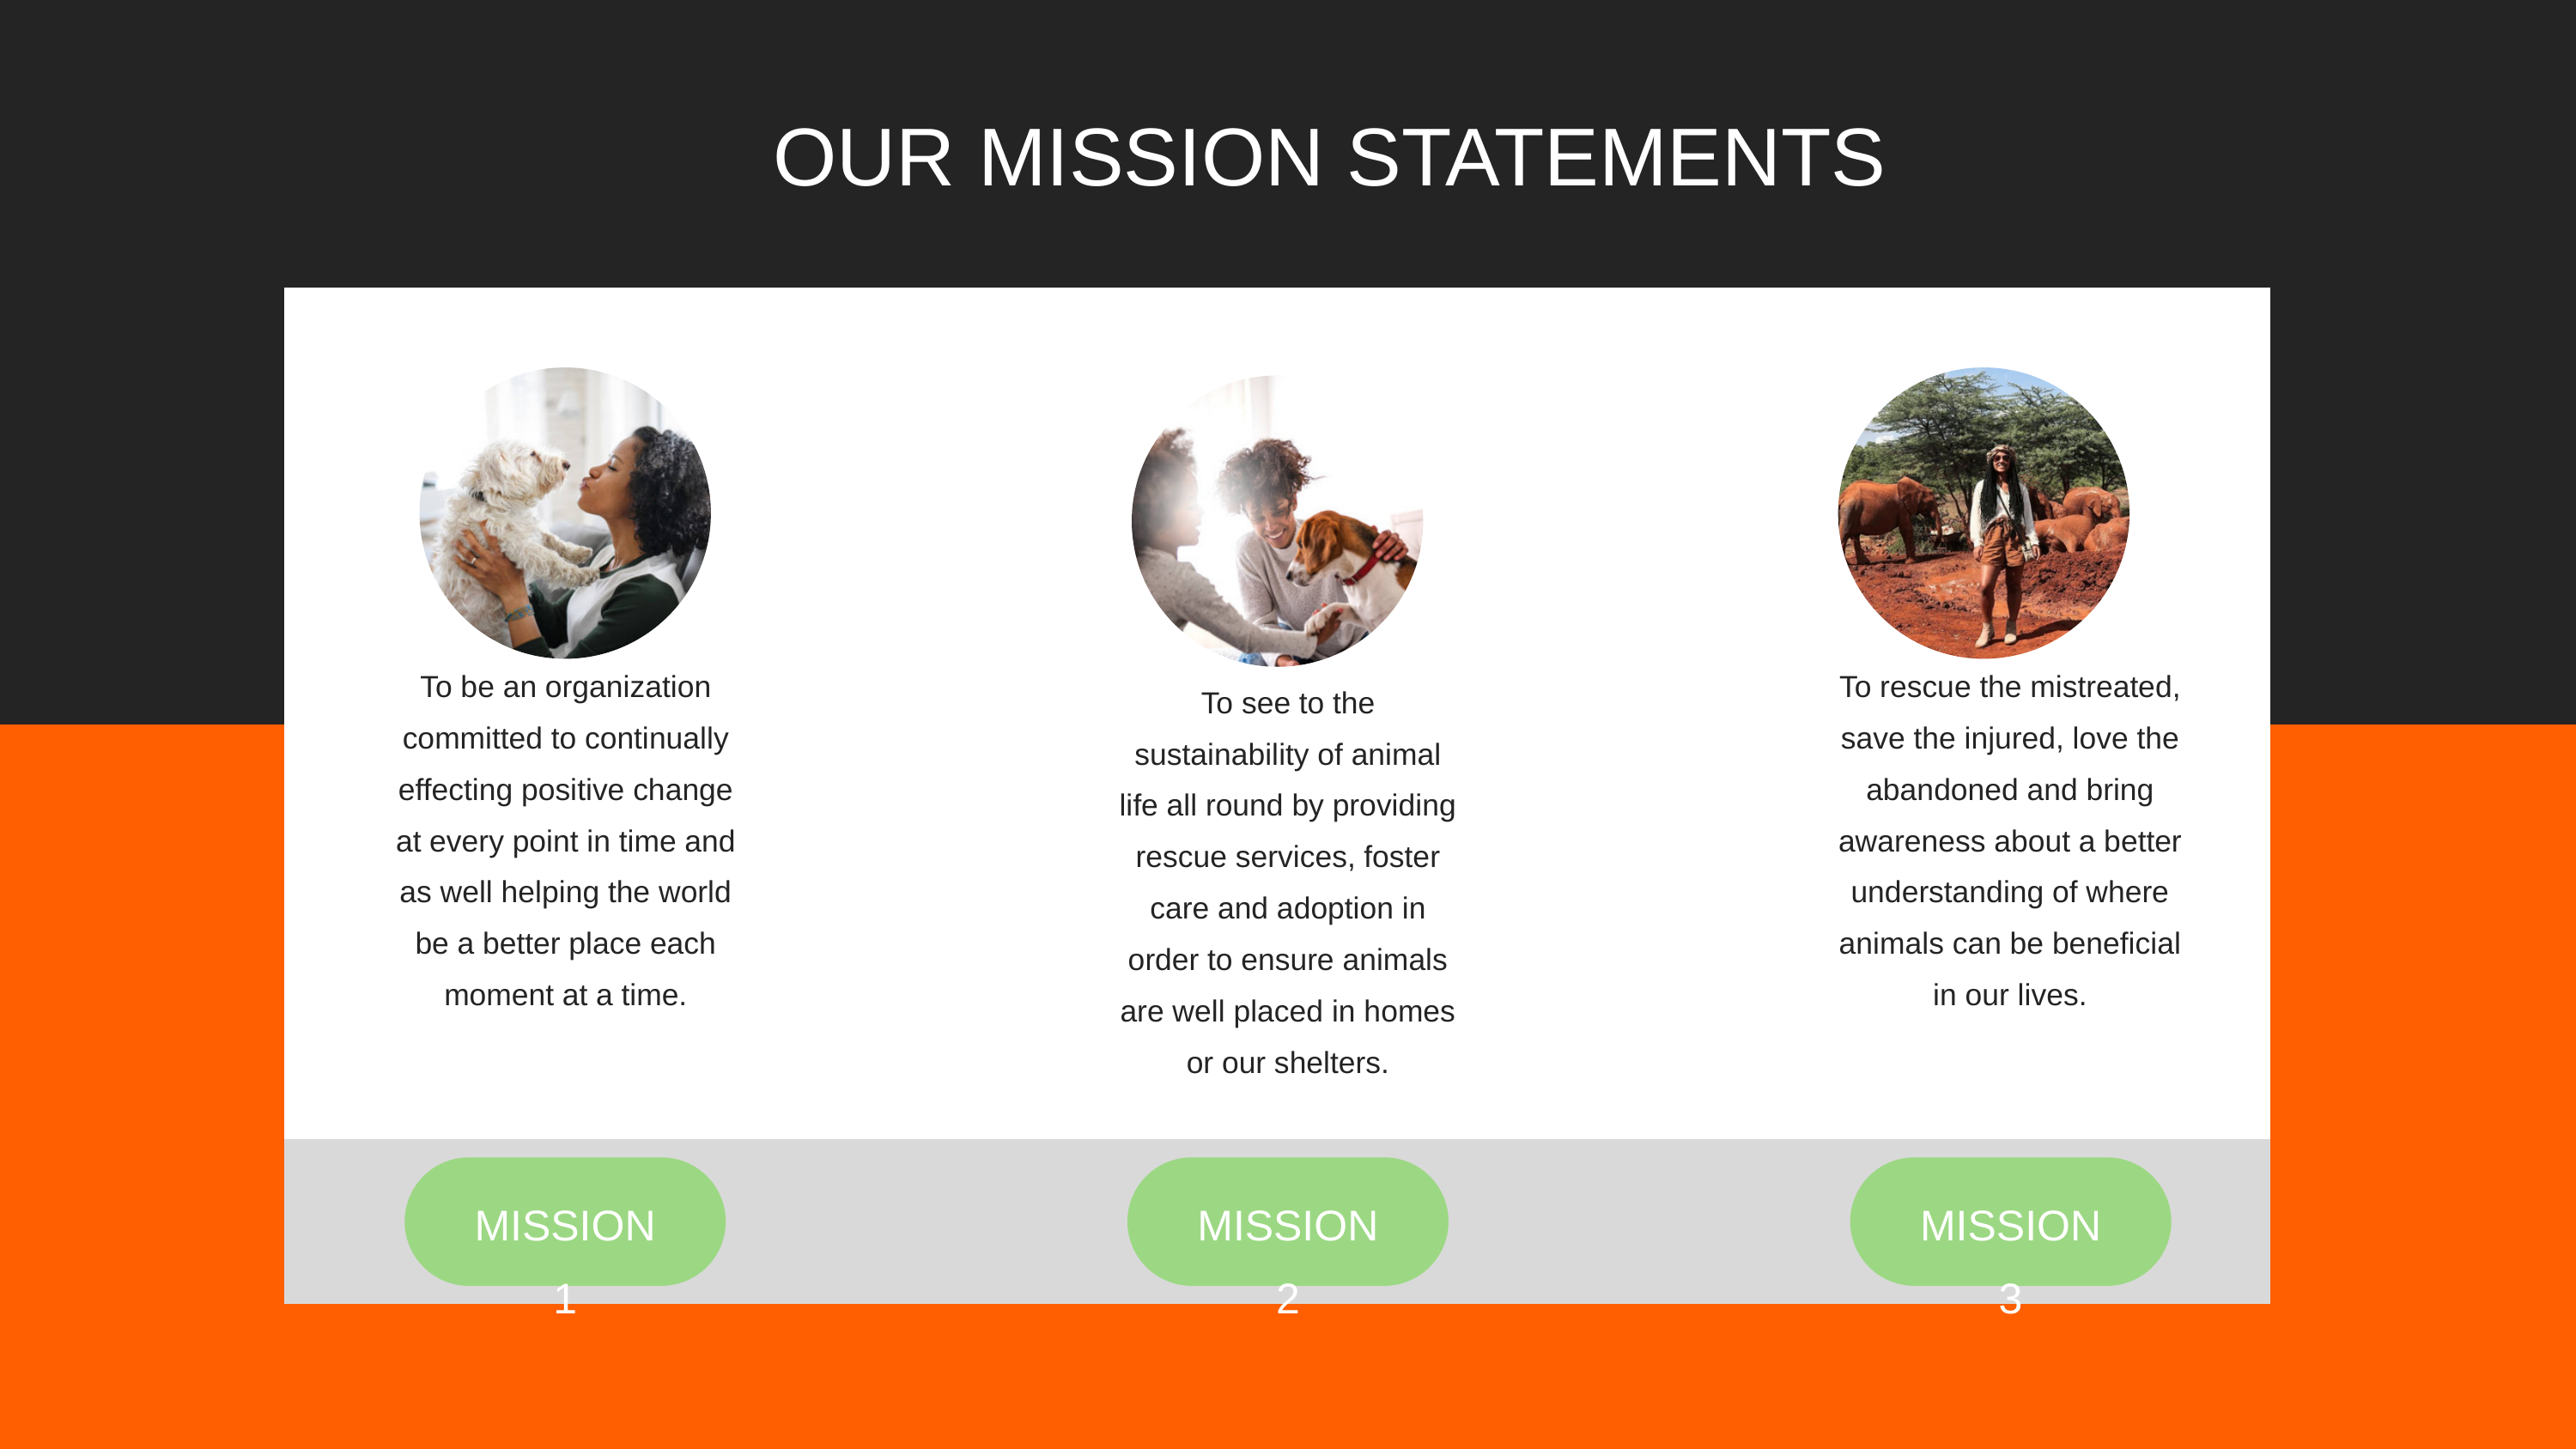

OUR MISSION STATEMENTS

To be an organization committed to continually effecting positive change at every point in time and as well helping the world be a better place each moment at a time.
To rescue the mistreated, save the injured, love the abandoned and bring awareness about a better understanding of where animals can be beneficial in our lives.

To see to the sustainability of animal life all round by providing rescue services, foster care and adoption in order to ensure animals are well placed in homes or our shelters.

MISSION 1
MISSION 2
MISSION 3